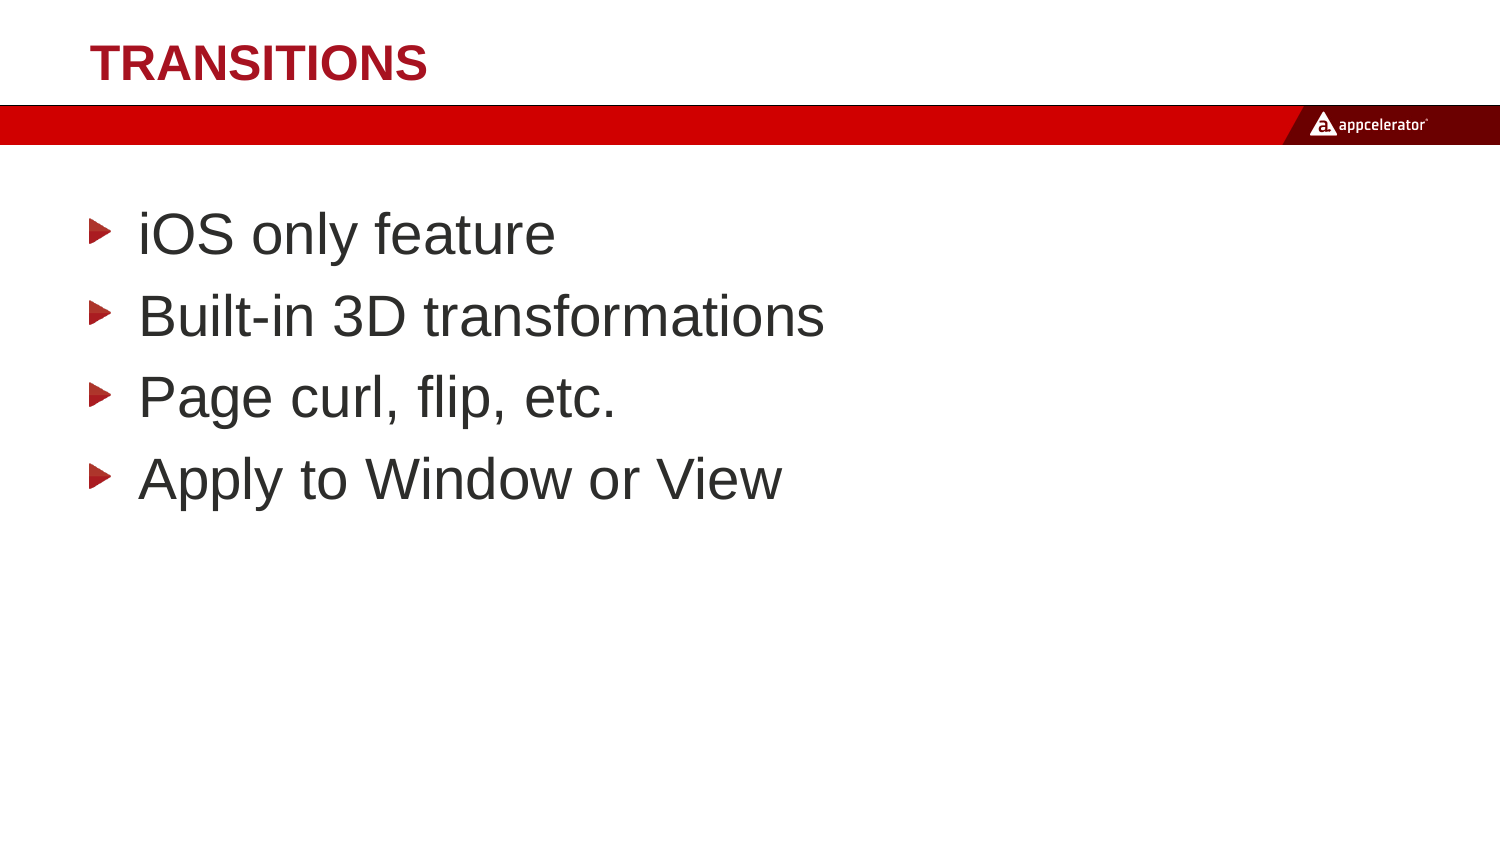

# Transitions
iOS only feature
Built-in 3D transformations
Page curl, flip, etc.
Apply to Window or View